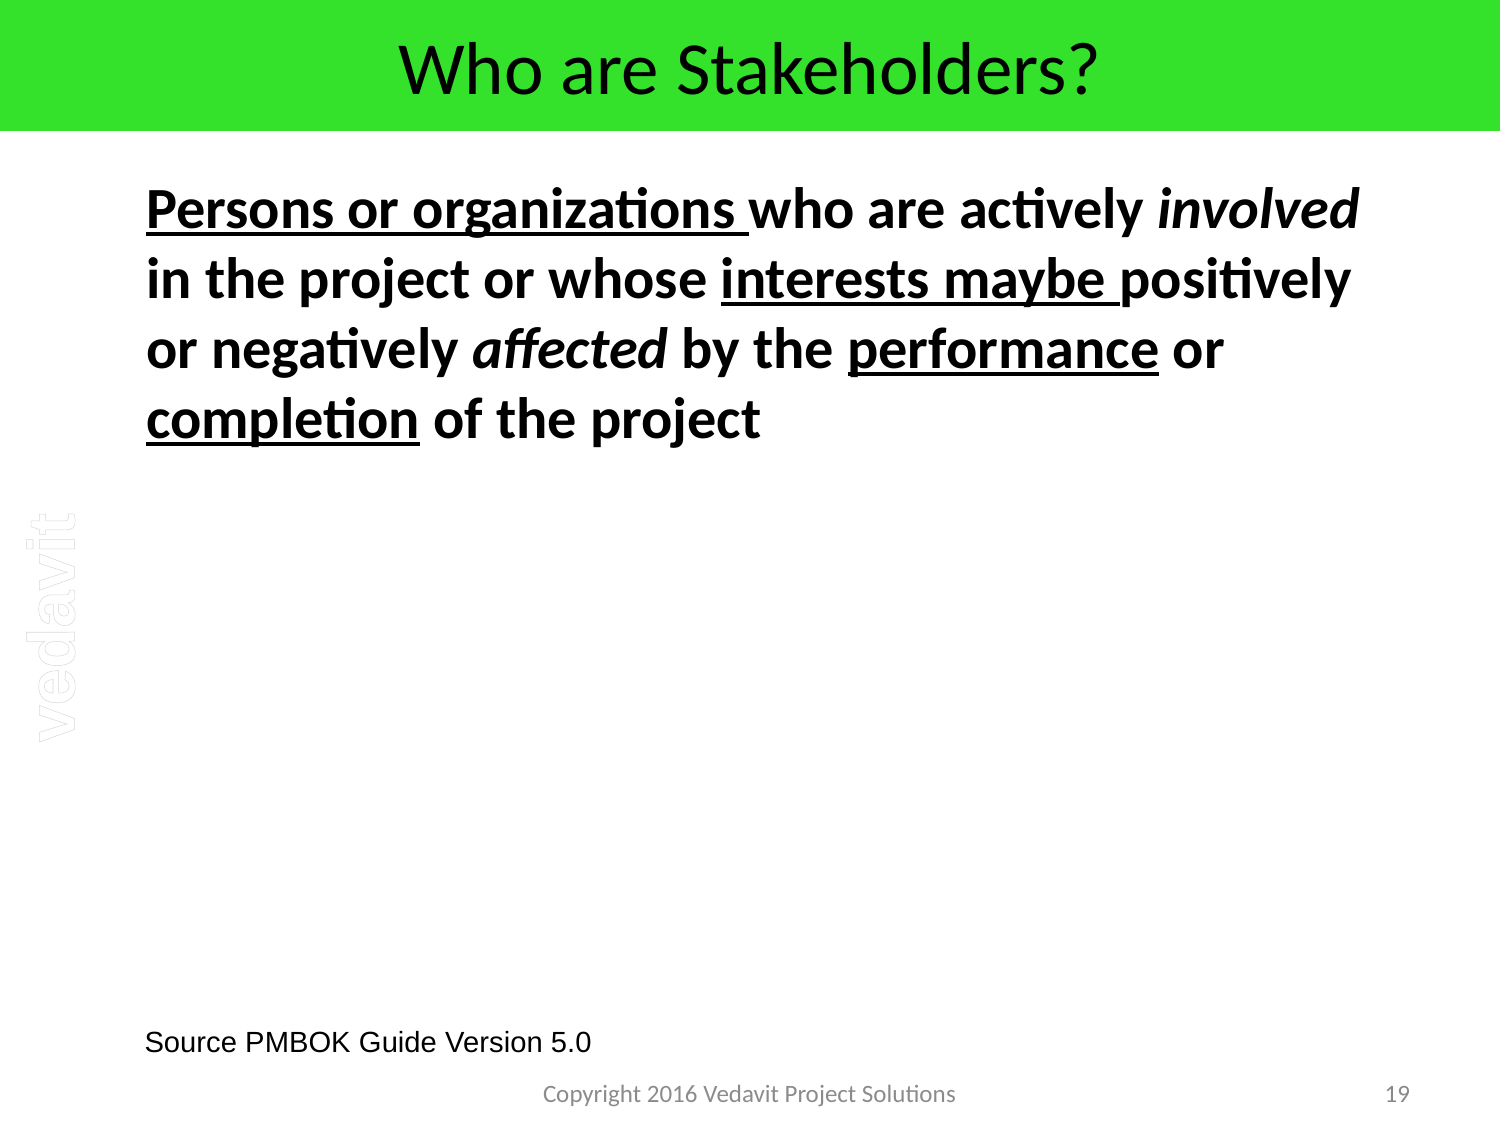

Stakeholders
# Who are Stakeholders?

	Persons or organizations who are actively involved in the project or whose interests maybe positively or negatively affected by the performance or completion of the project

Source PMBOK Guide Version 5.0
Copyright 2016 Vedavit Project Solutions
19